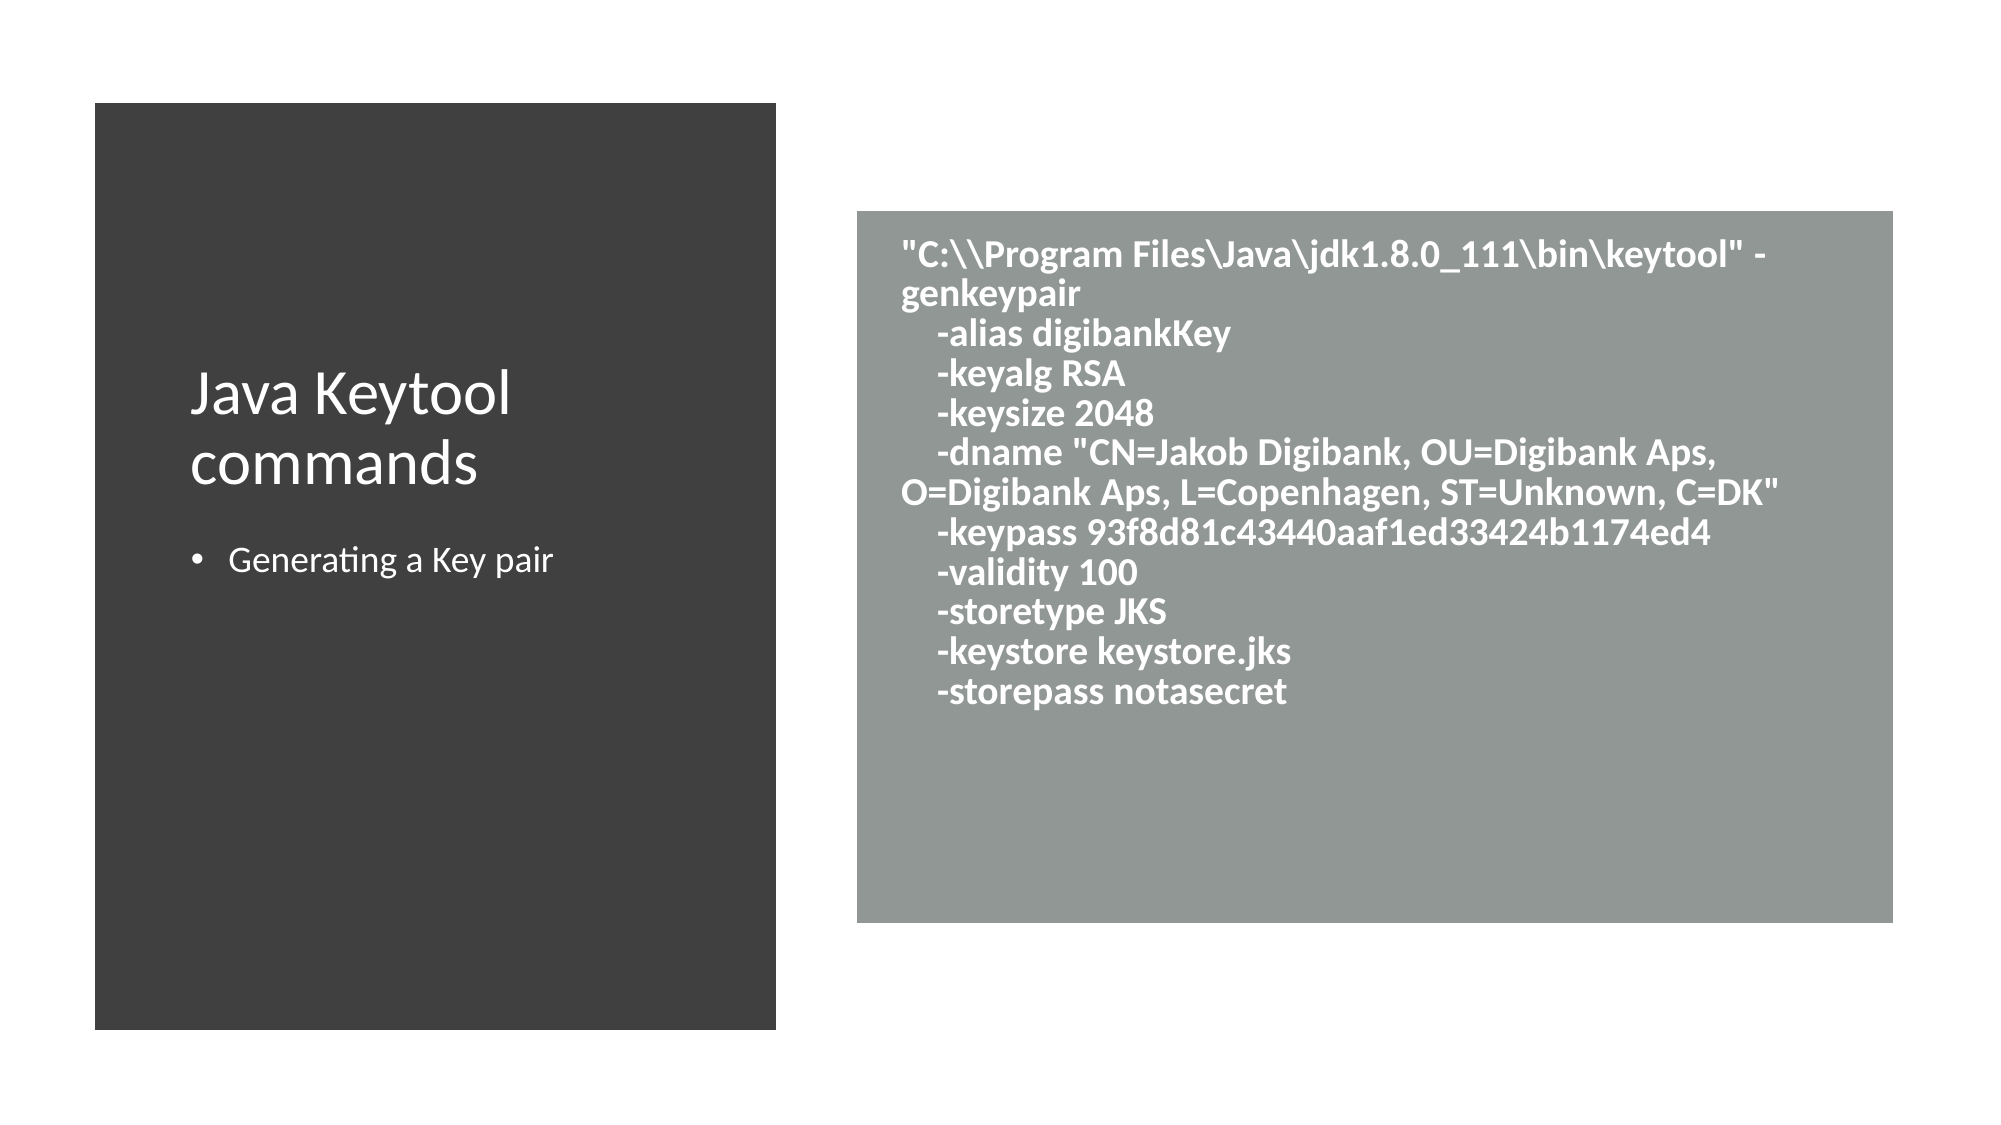

# Java Keytool commands
| "C:\\Program Files\Java\jdk1.8.0\_111\bin\keytool" -genkeypair -alias digibankKey -keyalg RSA -keysize 2048 -dname "CN=Jakob Digibank, OU=Digibank Aps, O=Digibank Aps, L=Copenhagen, ST=Unknown, C=DK" -keypass 93f8d81c43440aaf1ed33424b1174ed4 -validity 100 -storetype JKS -keystore keystore.jks -storepass notasecret |
| --- |
Generating a Key pair